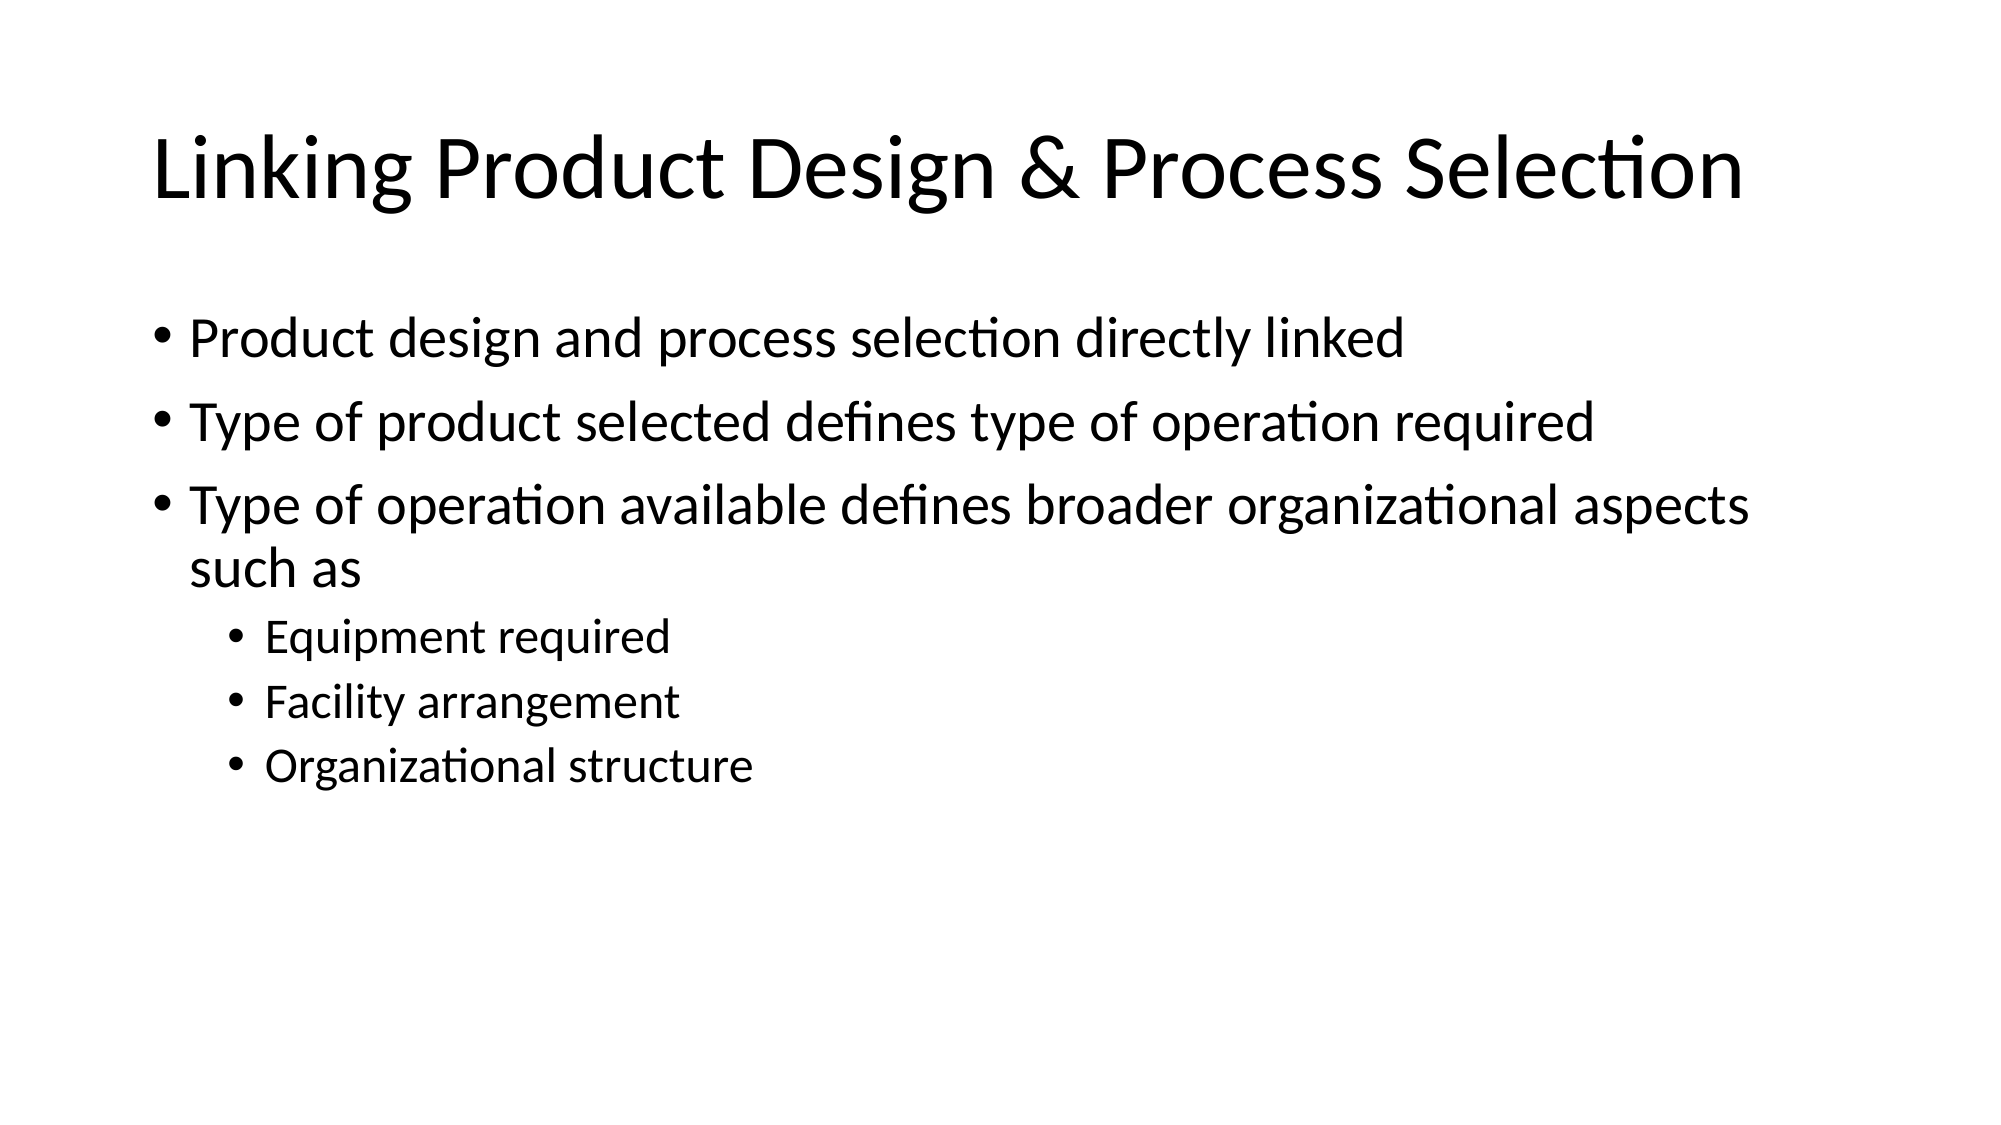

# Linking Product Design & Process Selection
Product design and process selection directly linked
Type of product selected defines type of operation required
Type of operation available defines broader organizational aspects such as
Equipment required
Facility arrangement
Organizational structure